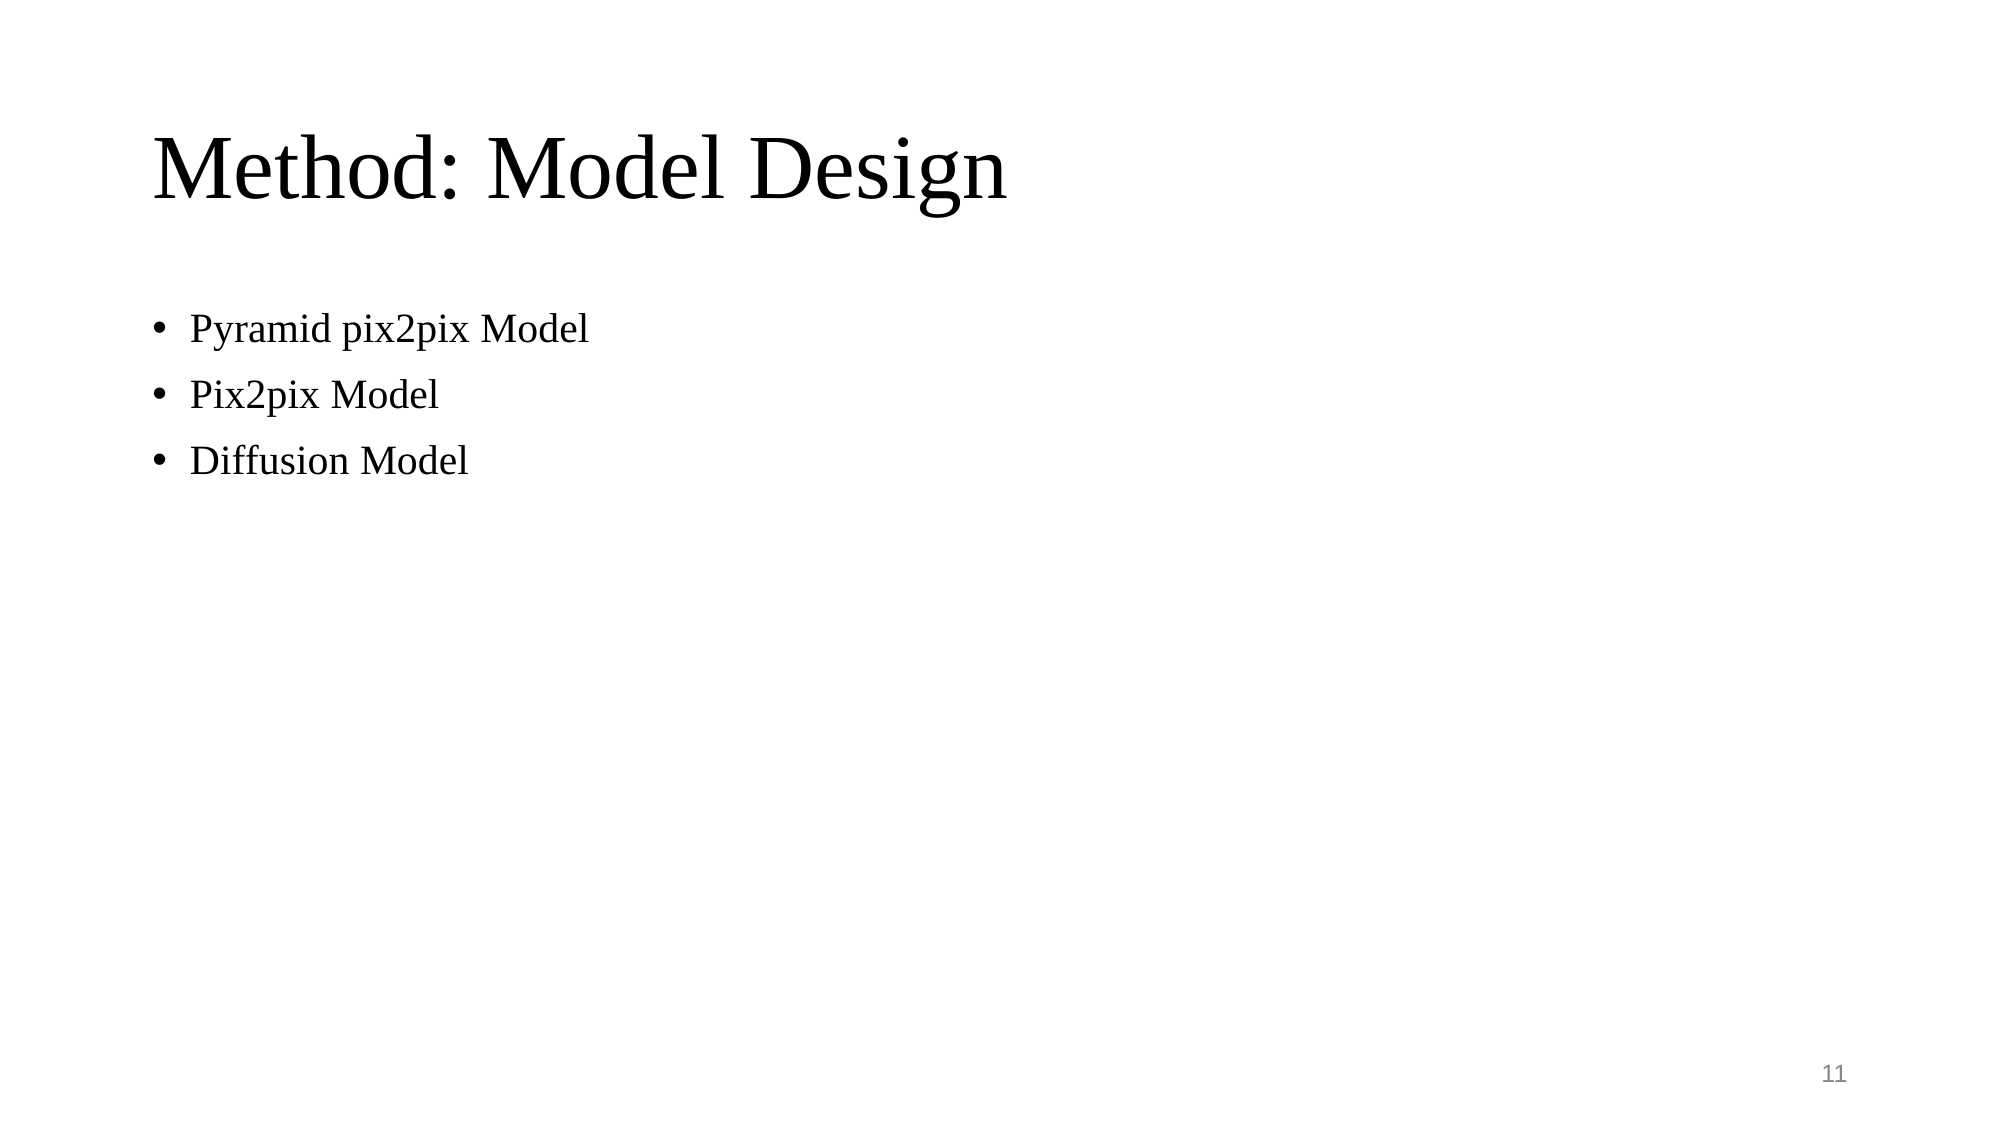

# Method: Model Design
Pyramid pix2pix Model
Pix2pix Model
Diffusion Model

11